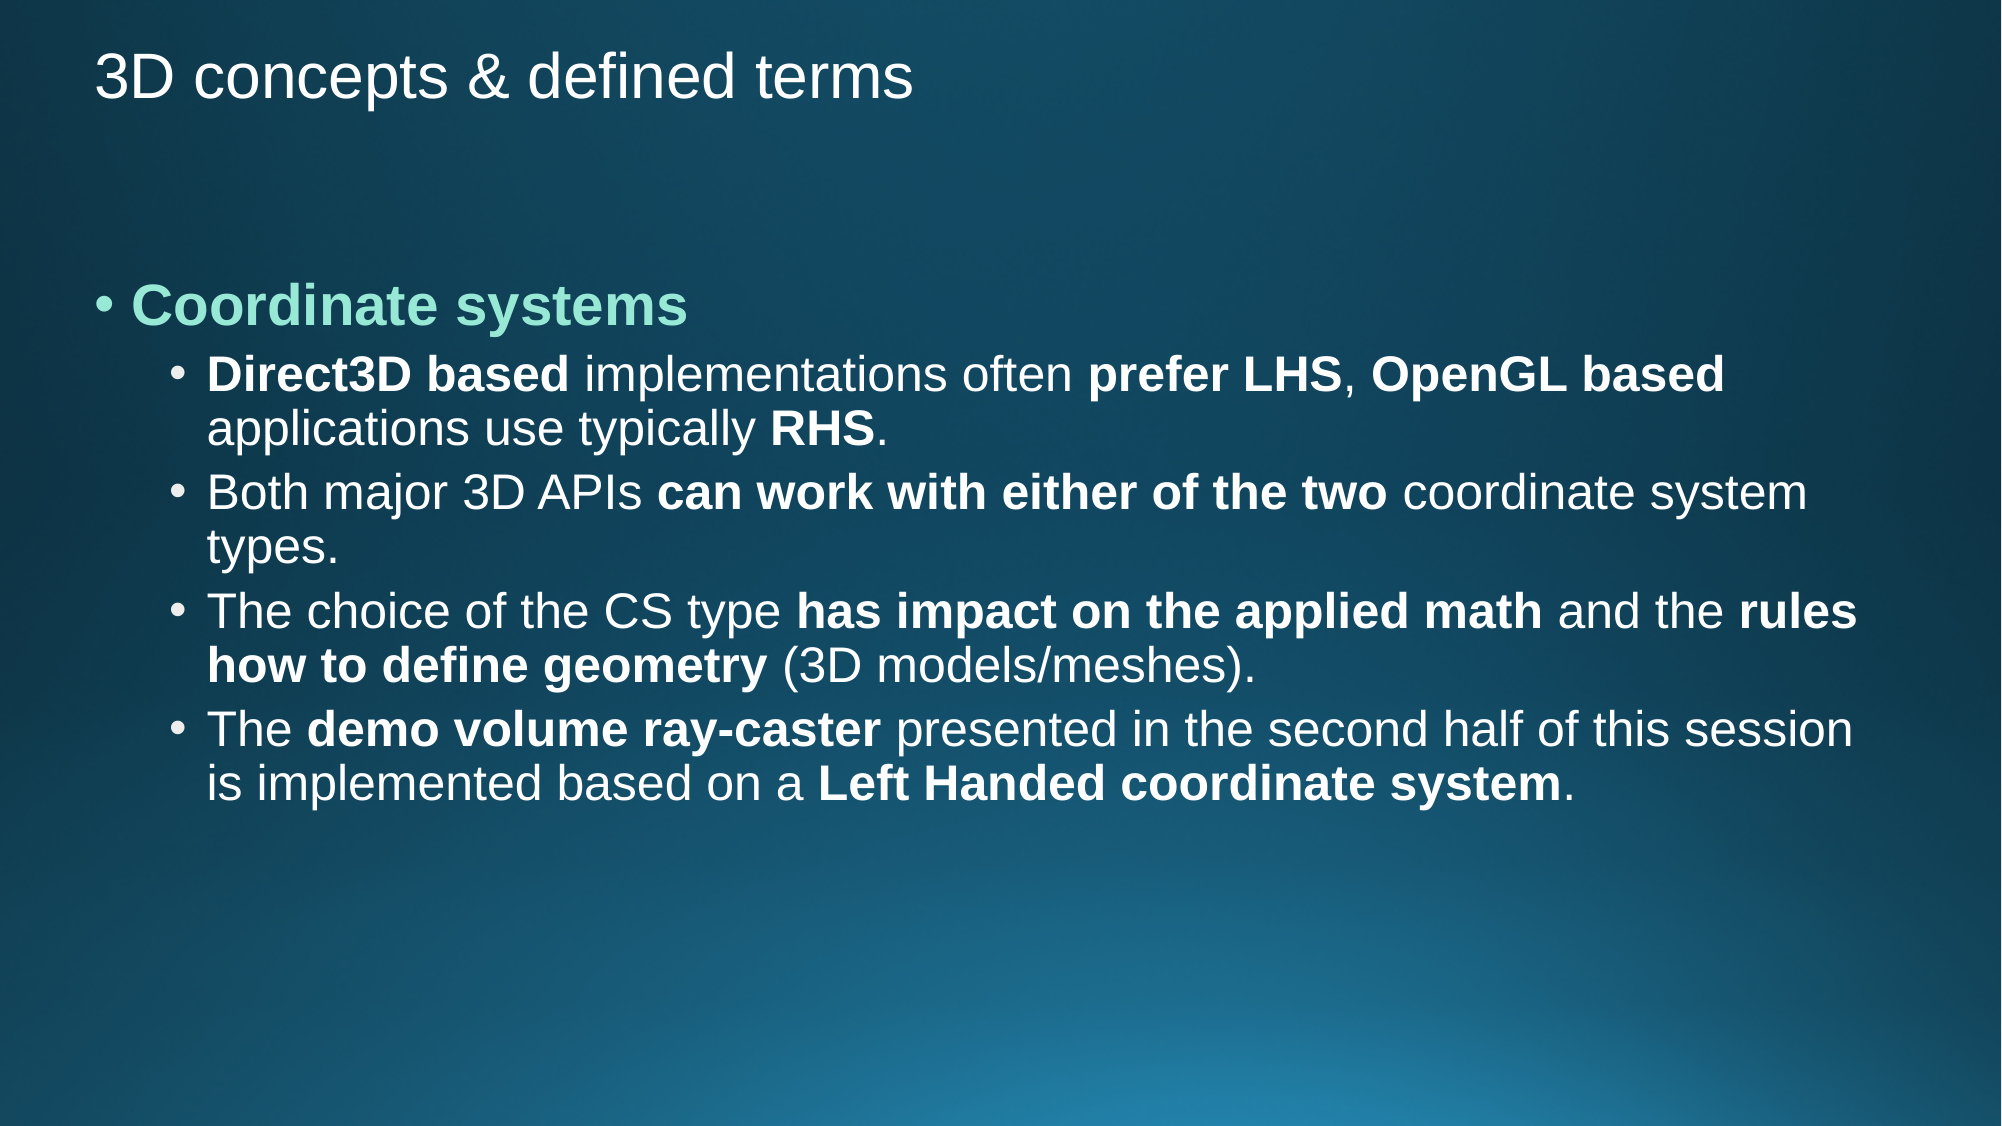

# 3D concepts & defined terms
Coordinate systems
Direct3D based implementations often prefer LHS, OpenGL based applications use typically RHS.
Both major 3D APIs can work with either of the two coordinate system types.
The choice of the CS type has impact on the applied math and the rules how to define geometry (3D models/meshes).
The demo volume ray-caster presented in the second half of this session is implemented based on a Left Handed coordinate system.